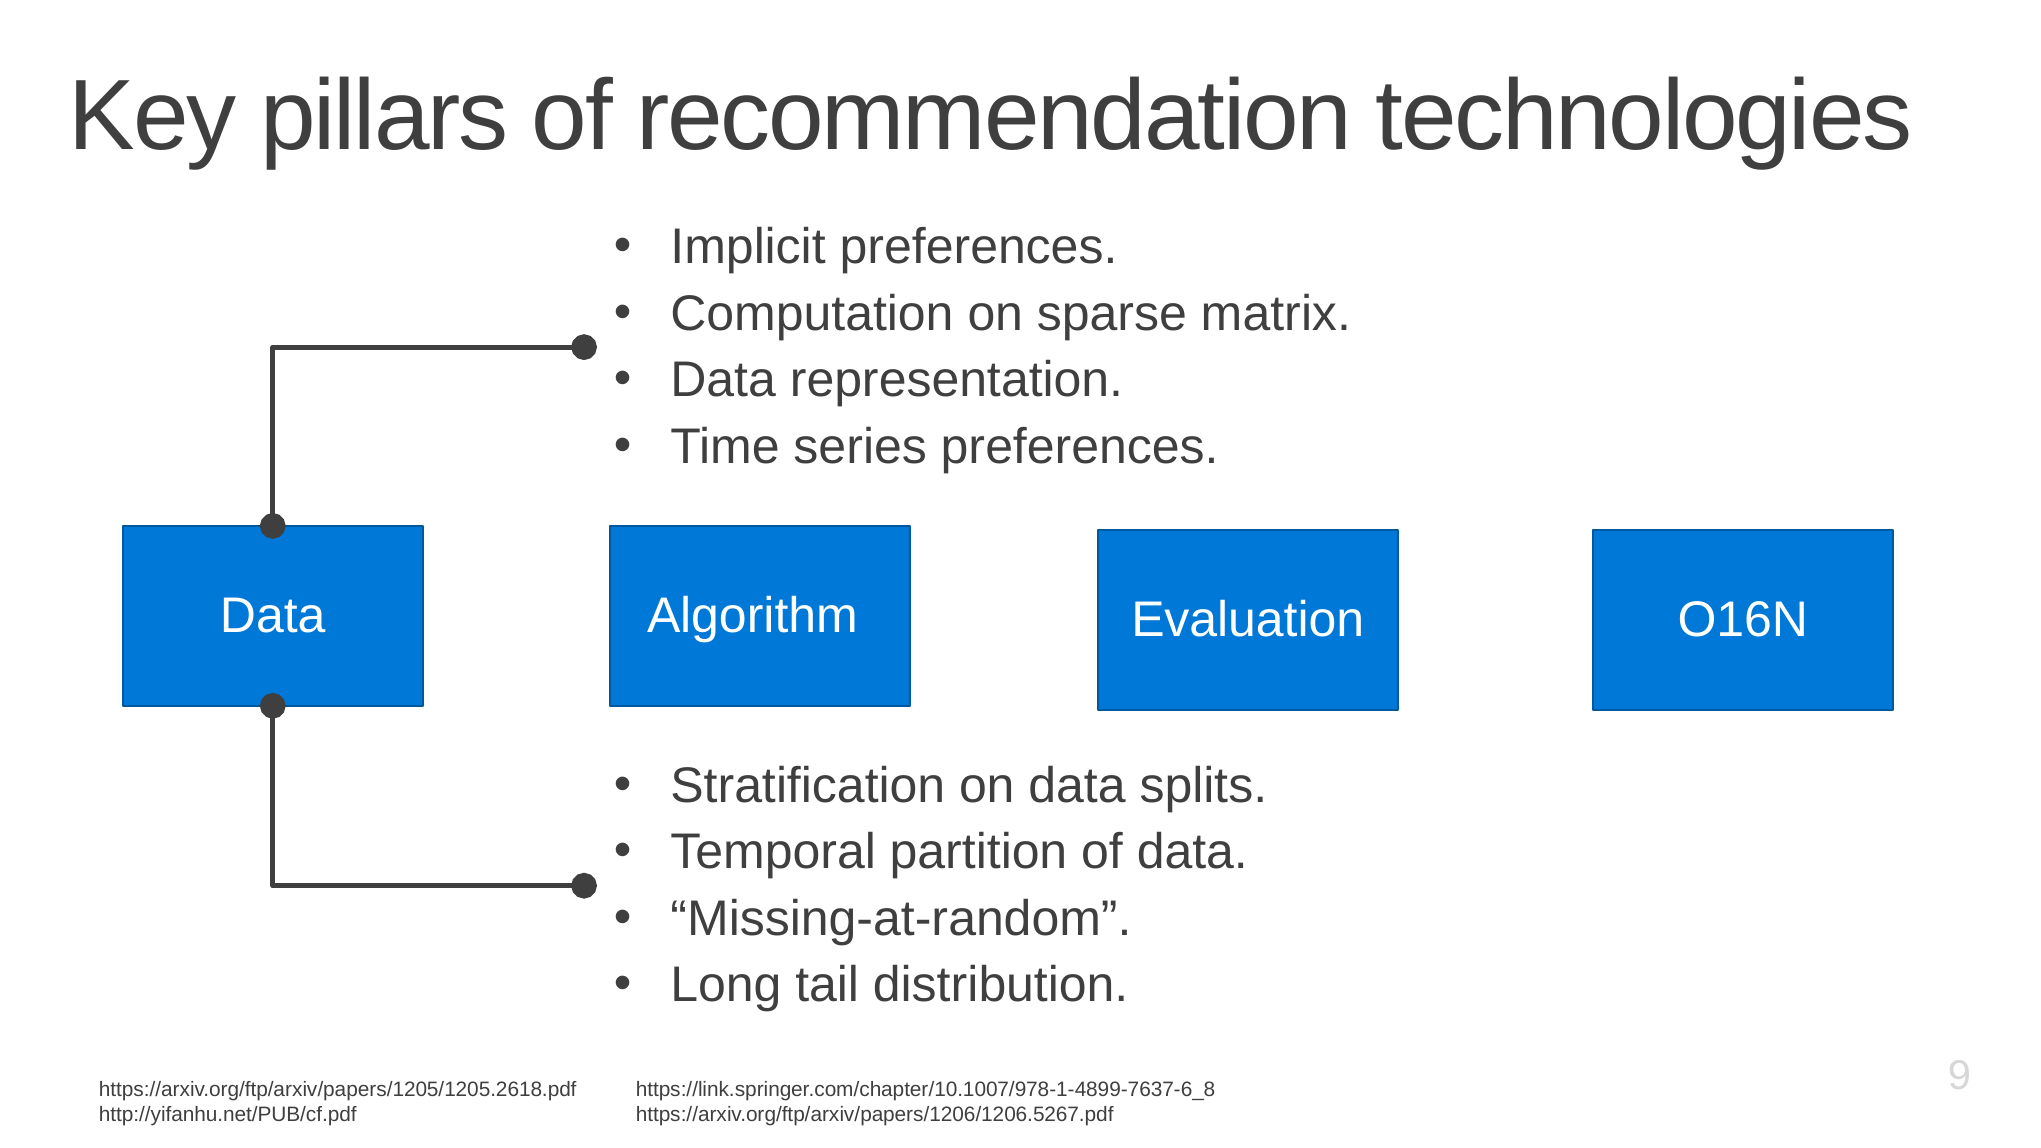

# Key pillars of recommendation technologies
Implicit preferences.
Computation on sparse matrix.
Data representation.
Time series preferences.
Data
Algorithm
Evaluation
O16N
Stratification on data splits.
Temporal partition of data.
“Missing-at-random”.
Long tail distribution.
9
https://arxiv.org/ftp/arxiv/papers/1205/1205.2618.pdf
http://yifanhu.net/PUB/cf.pdf
https://link.springer.com/chapter/10.1007/978-1-4899-7637-6_8
https://arxiv.org/ftp/arxiv/papers/1206/1206.5267.pdf